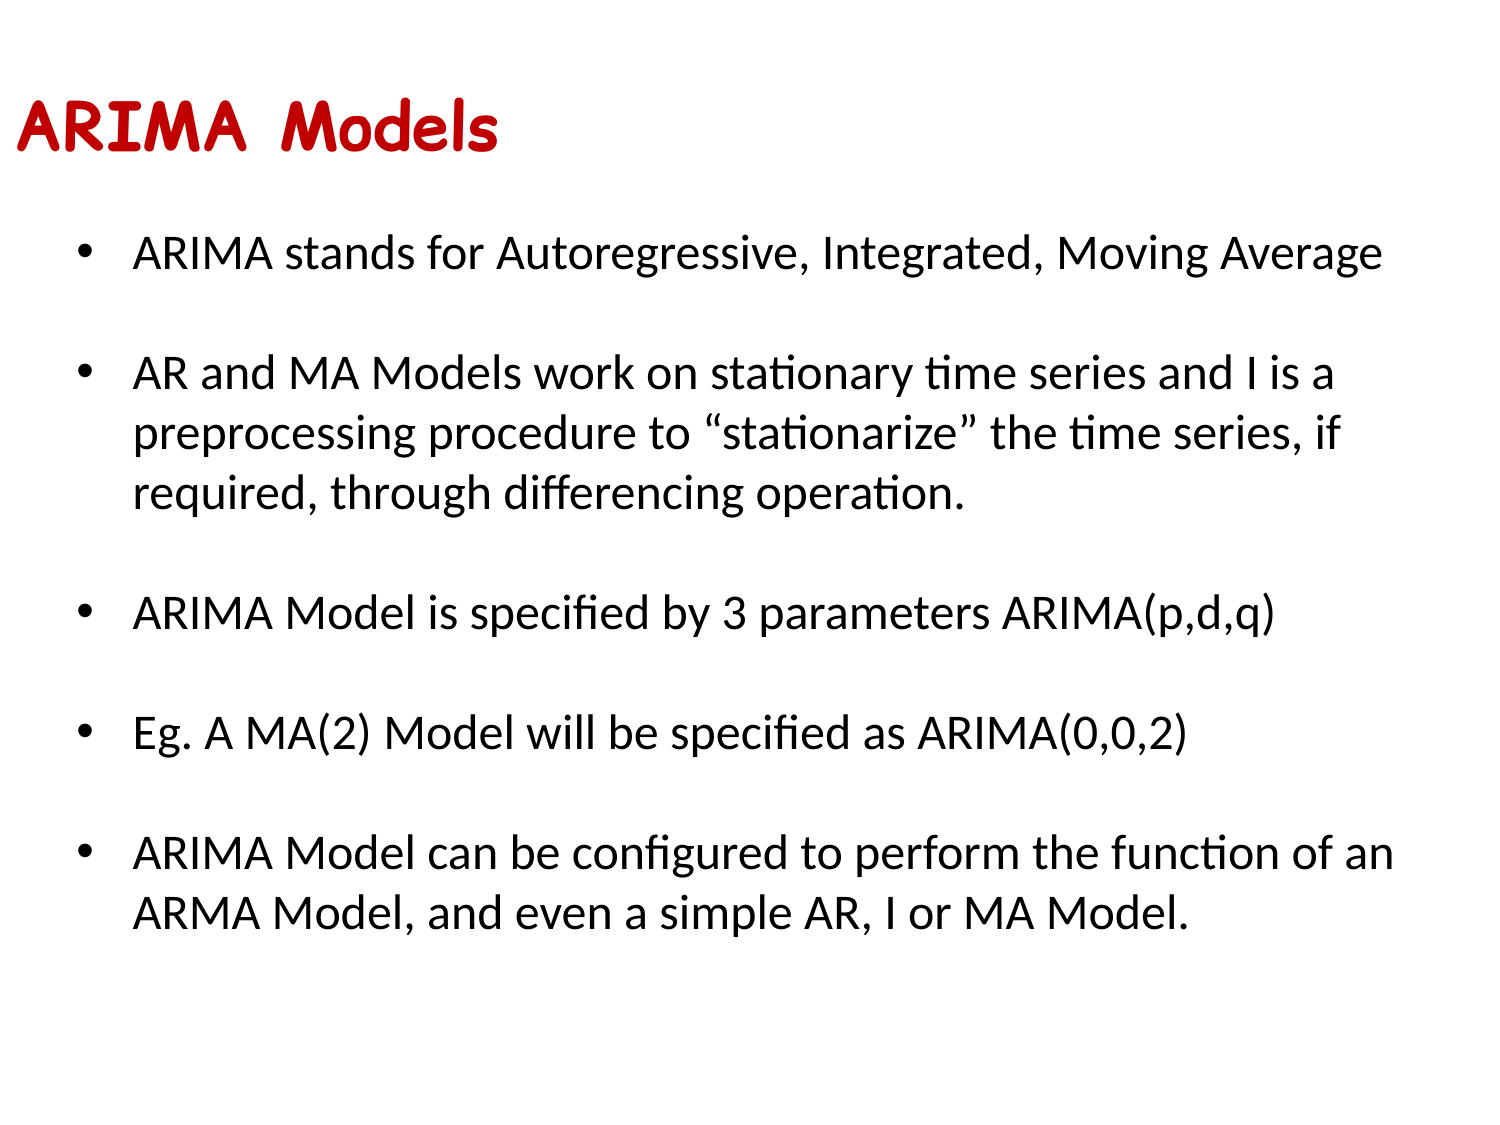

ARIMA Models
ARIMA stands for Autoregressive, Integrated, Moving Average

AR and MA Models work on stationary time series and I is a preprocessing procedure to “stationarize” the time series, if required, through differencing operation.

ARIMA Model is specified by 3 parameters ARIMA(p,d,q)

Eg. A MA(2) Model will be specified as ARIMA(0,0,2)

ARIMA Model can be configured to perform the function of an ARMA Model, and even a simple AR, I or MA Model.